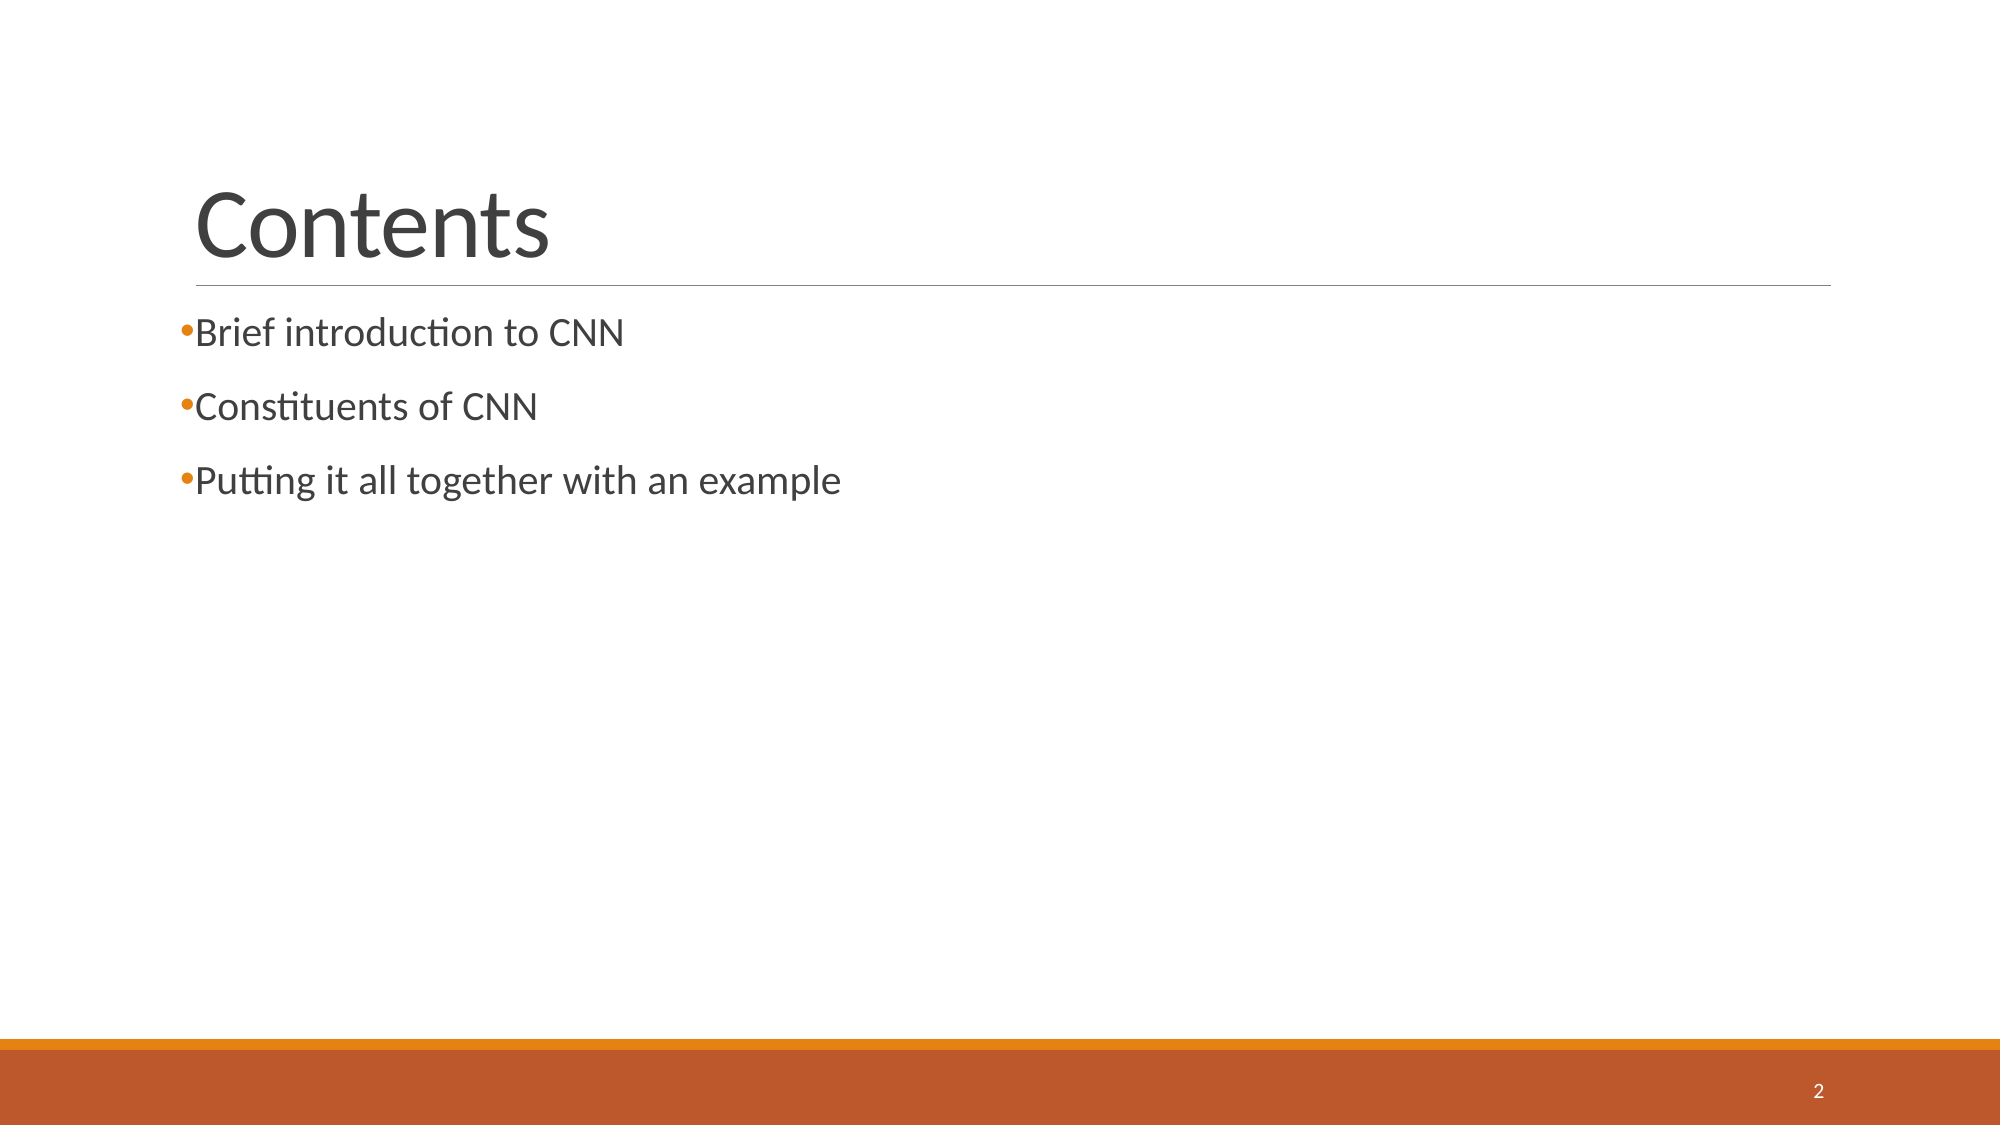

# Contents
Brief introduction to CNN
Constituents of CNN
Putting it all together with an example
2